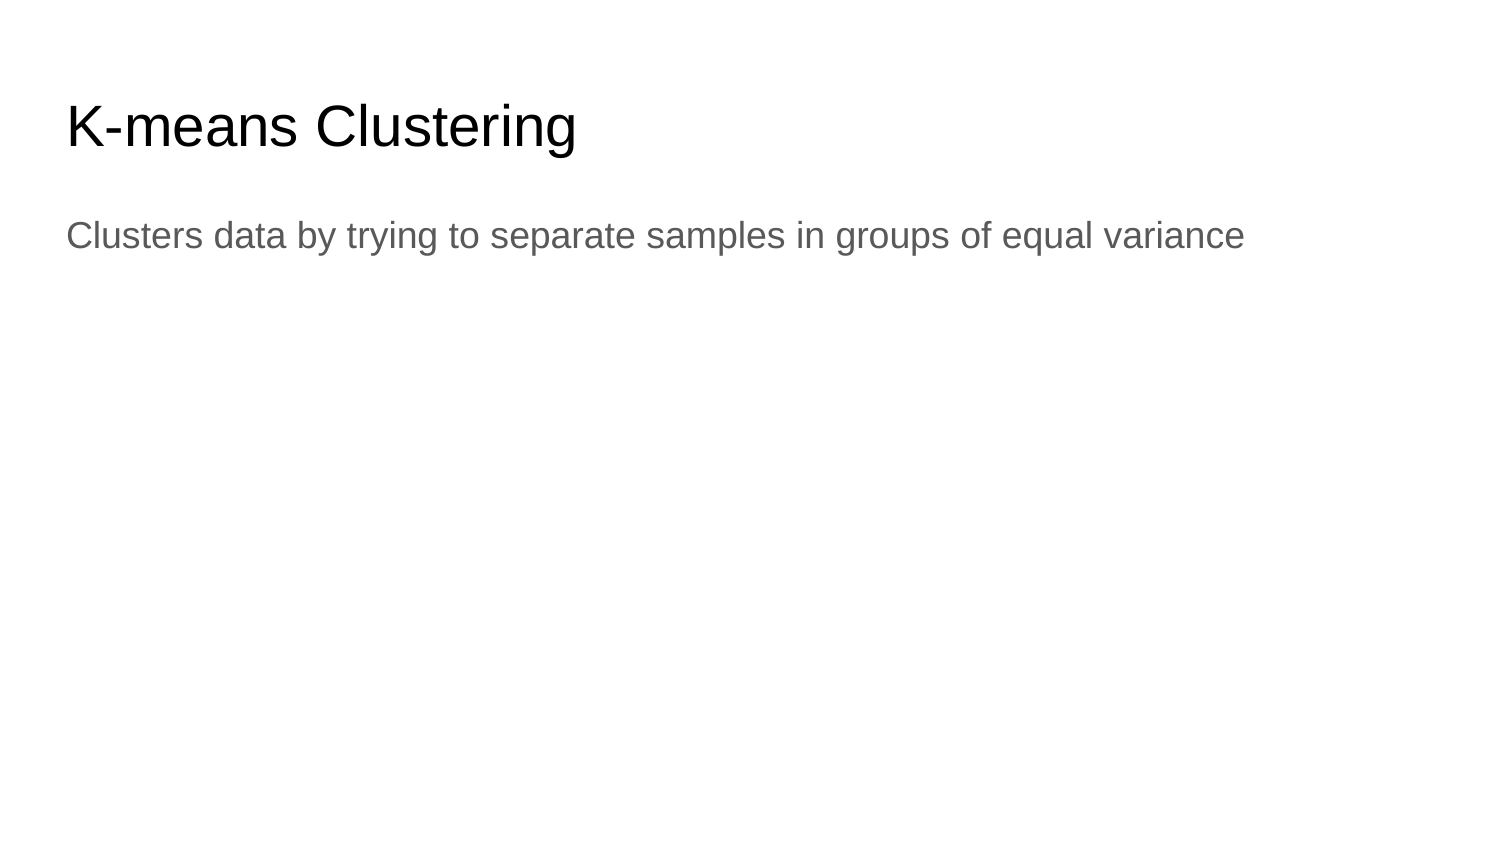

# K-means Clustering
Clusters data by trying to separate samples in groups of equal variance